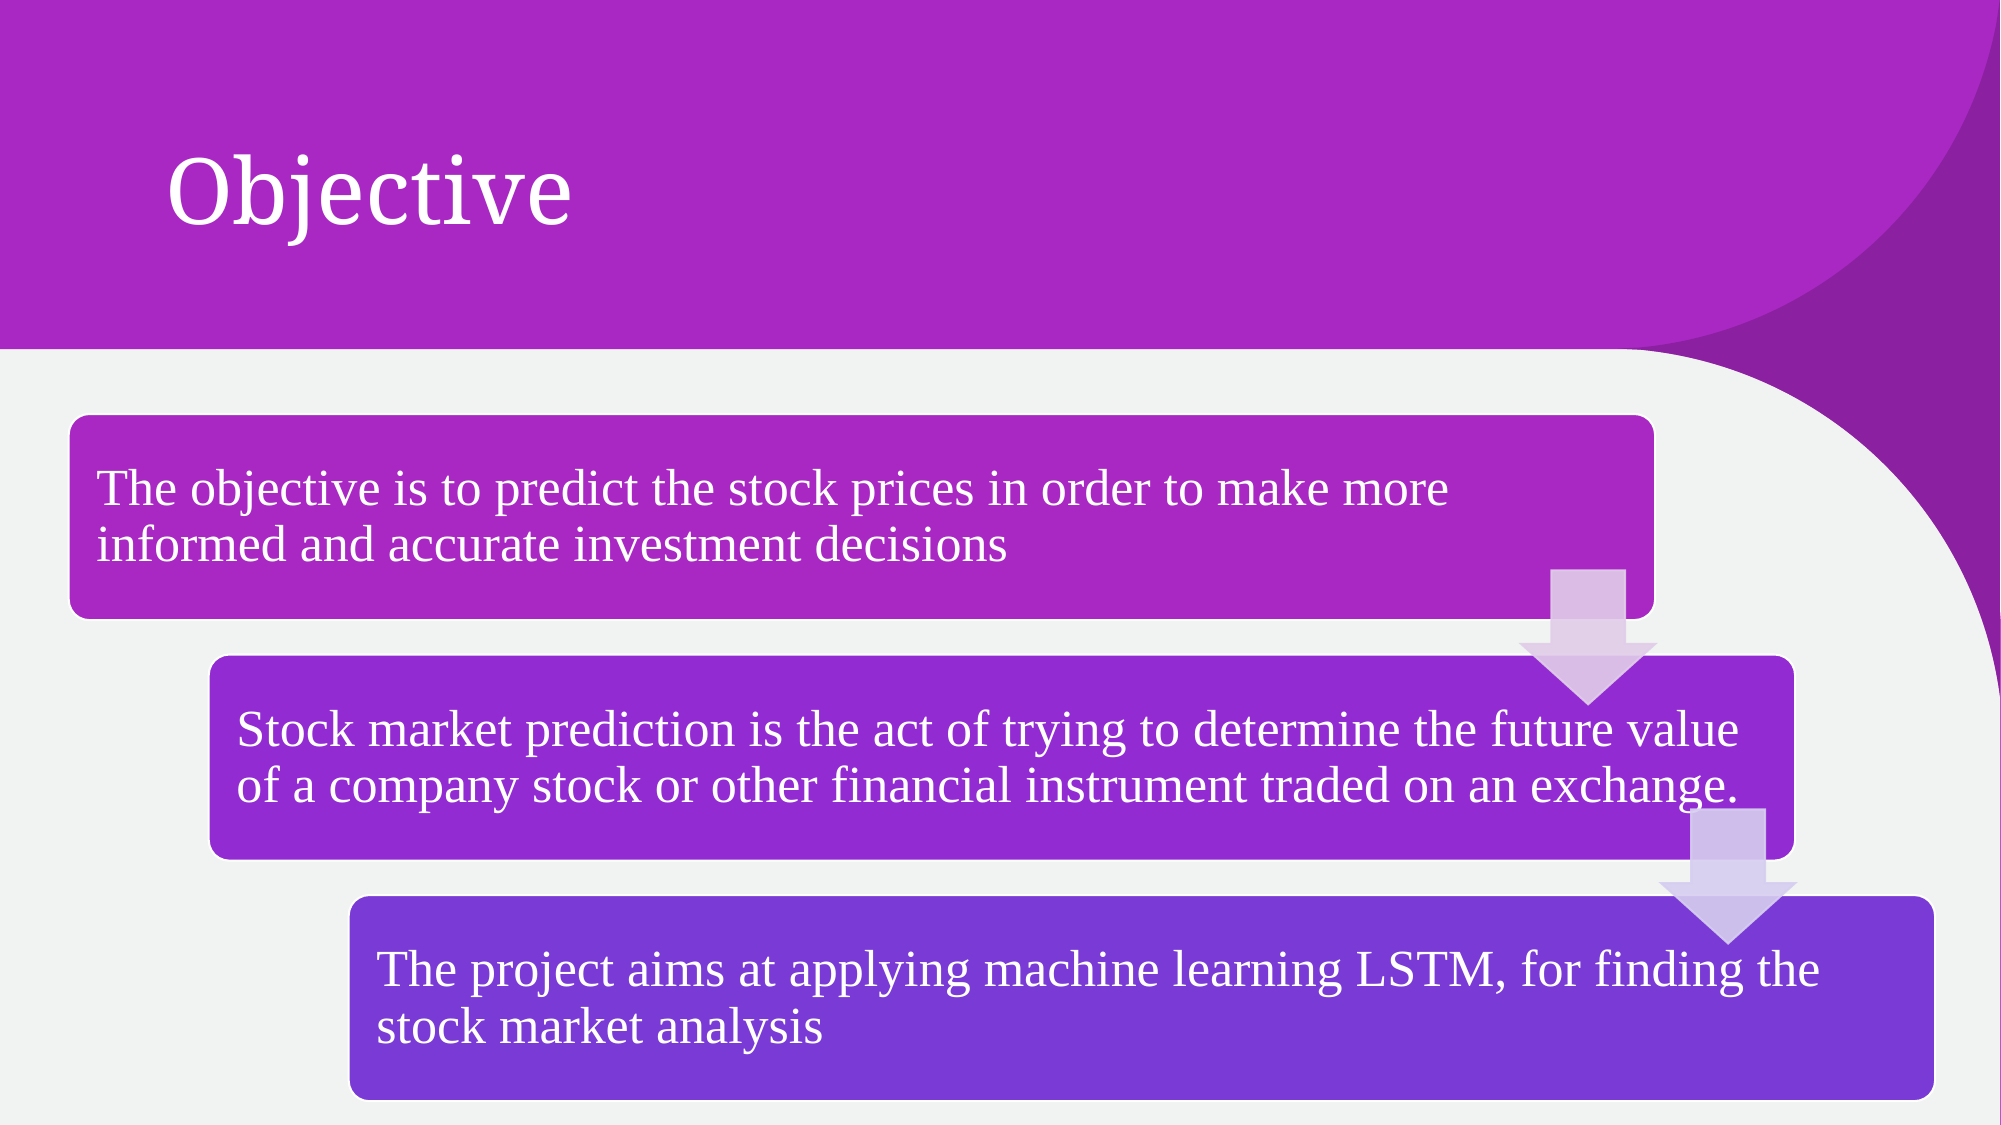

# Objective
The objective is to predict the stock prices in order to make more informed and accurate investment decisions
Stock market prediction is the act of trying to determine the future value of a company stock or other financial instrument traded on an exchange.
The project aims at applying machine learning LSTM, for finding the stock market analysis